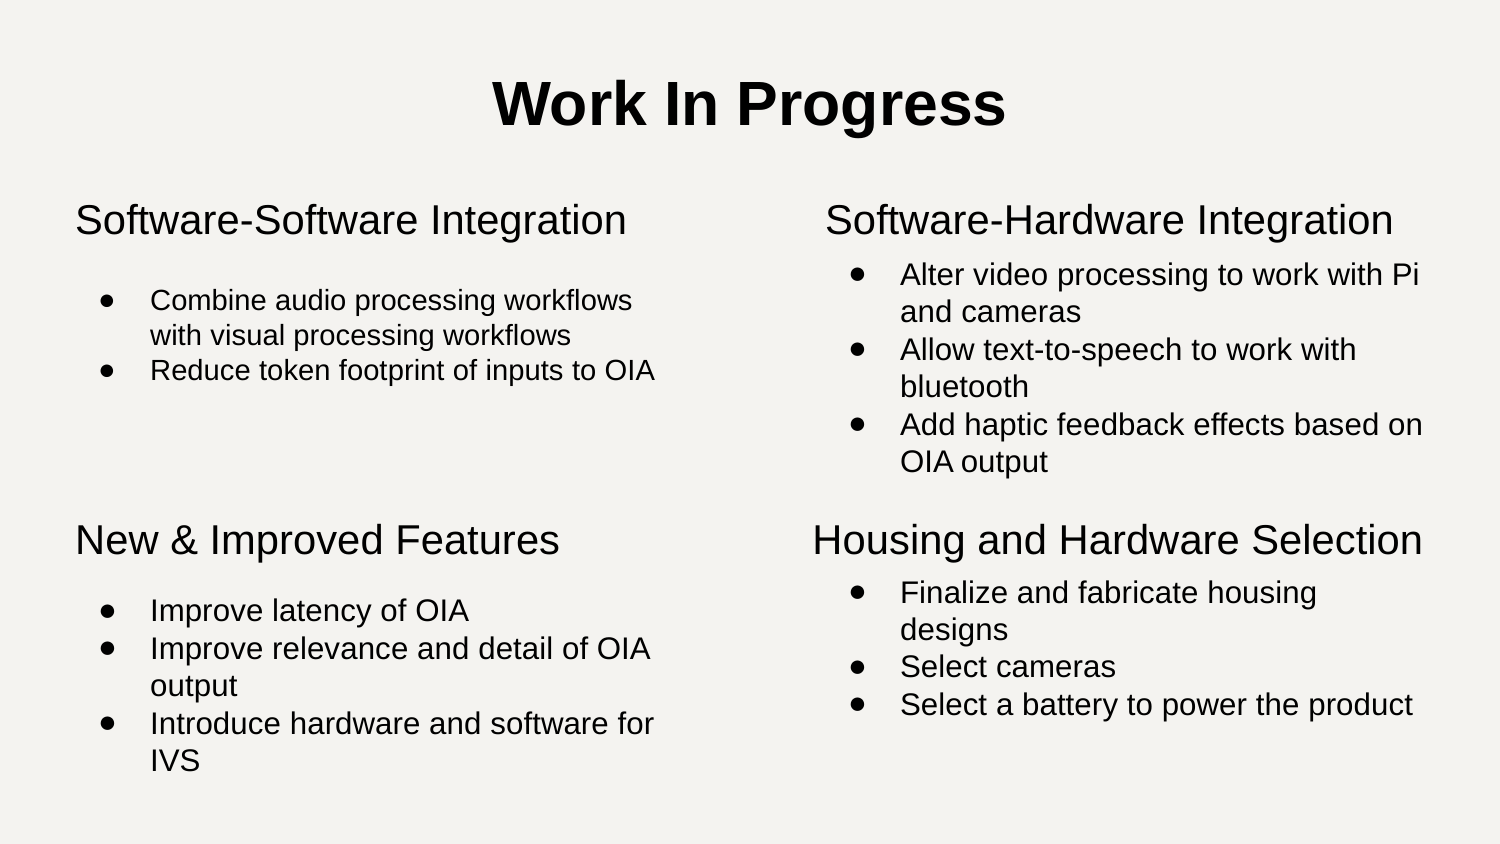

# Work In Progress
Software-Software Integration
Software-Hardware Integration
Alter video processing to work with Pi and cameras
Allow text-to-speech to work with bluetooth
Add haptic feedback effects based on OIA output
Combine audio processing workflows with visual processing workflows
Reduce token footprint of inputs to OIA
New & Improved Features
Housing and Hardware Selection
Finalize and fabricate housing designs
Select cameras
Select a battery to power the product
Improve latency of OIA
Improve relevance and detail of OIA output
Introduce hardware and software for IVS